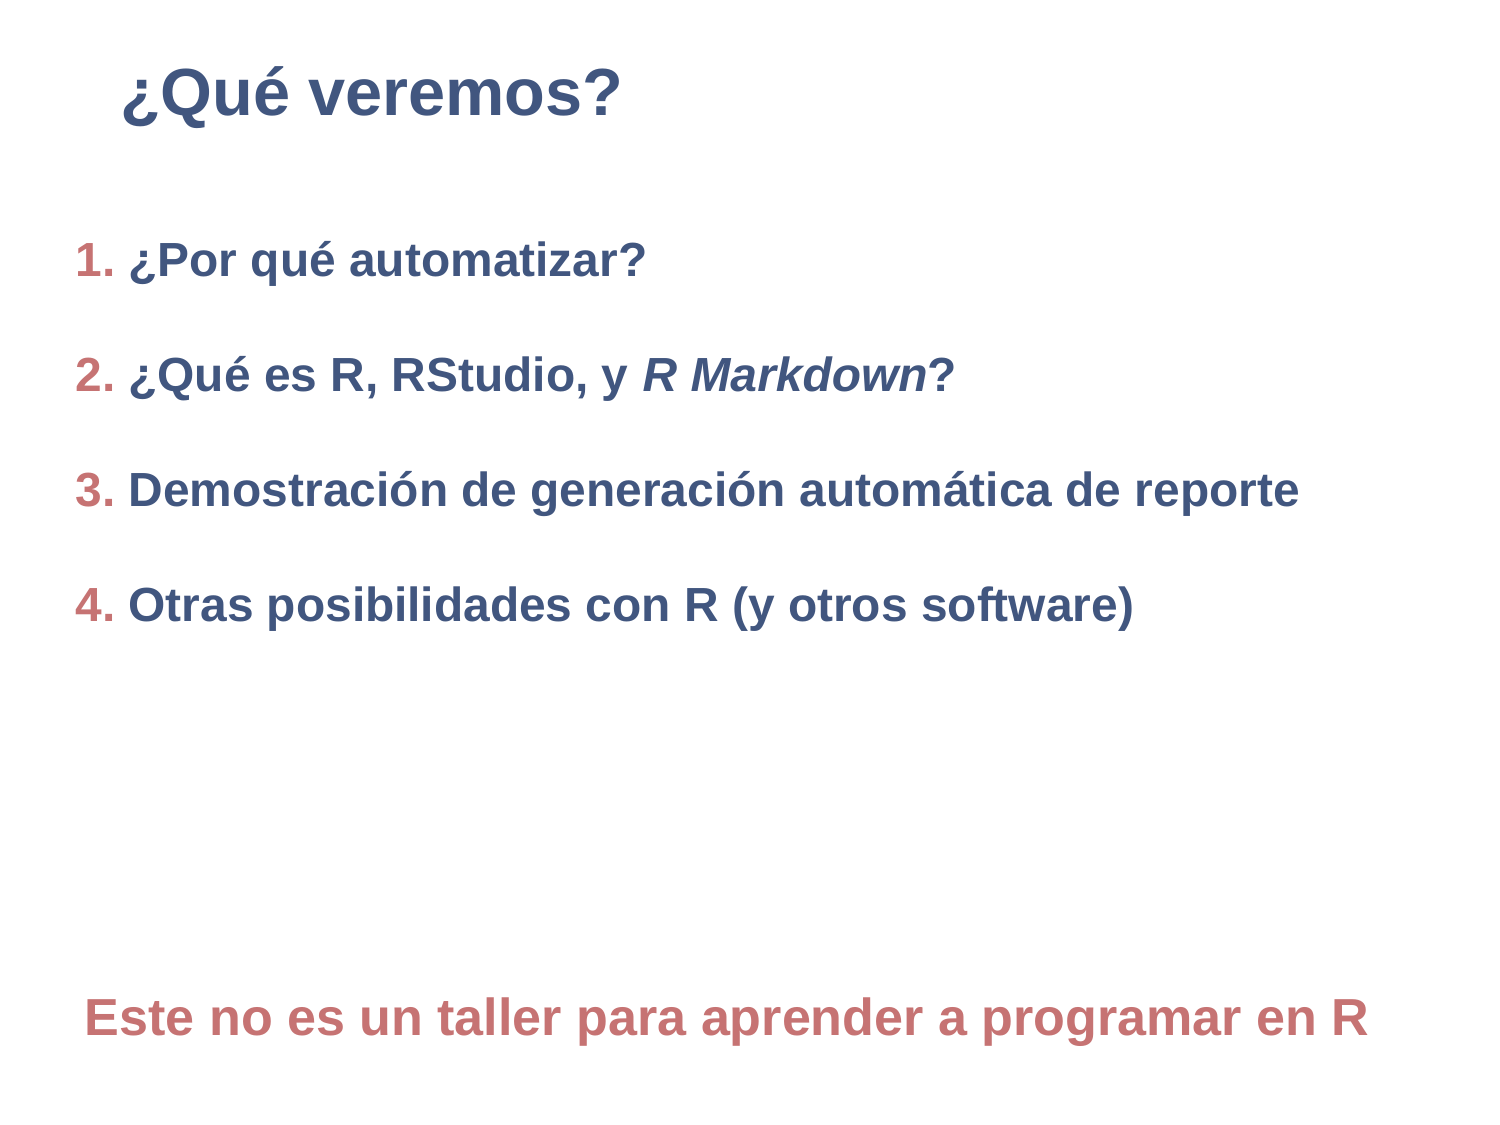

¿Qué veremos?
1. ¿Por qué automatizar?

2. ¿Qué es R, RStudio, y R Markdown?

3. Demostración de generación automática de reporte

4. Otras posibilidades con R (y otros software)

Este no es un taller para aprender a programar en R